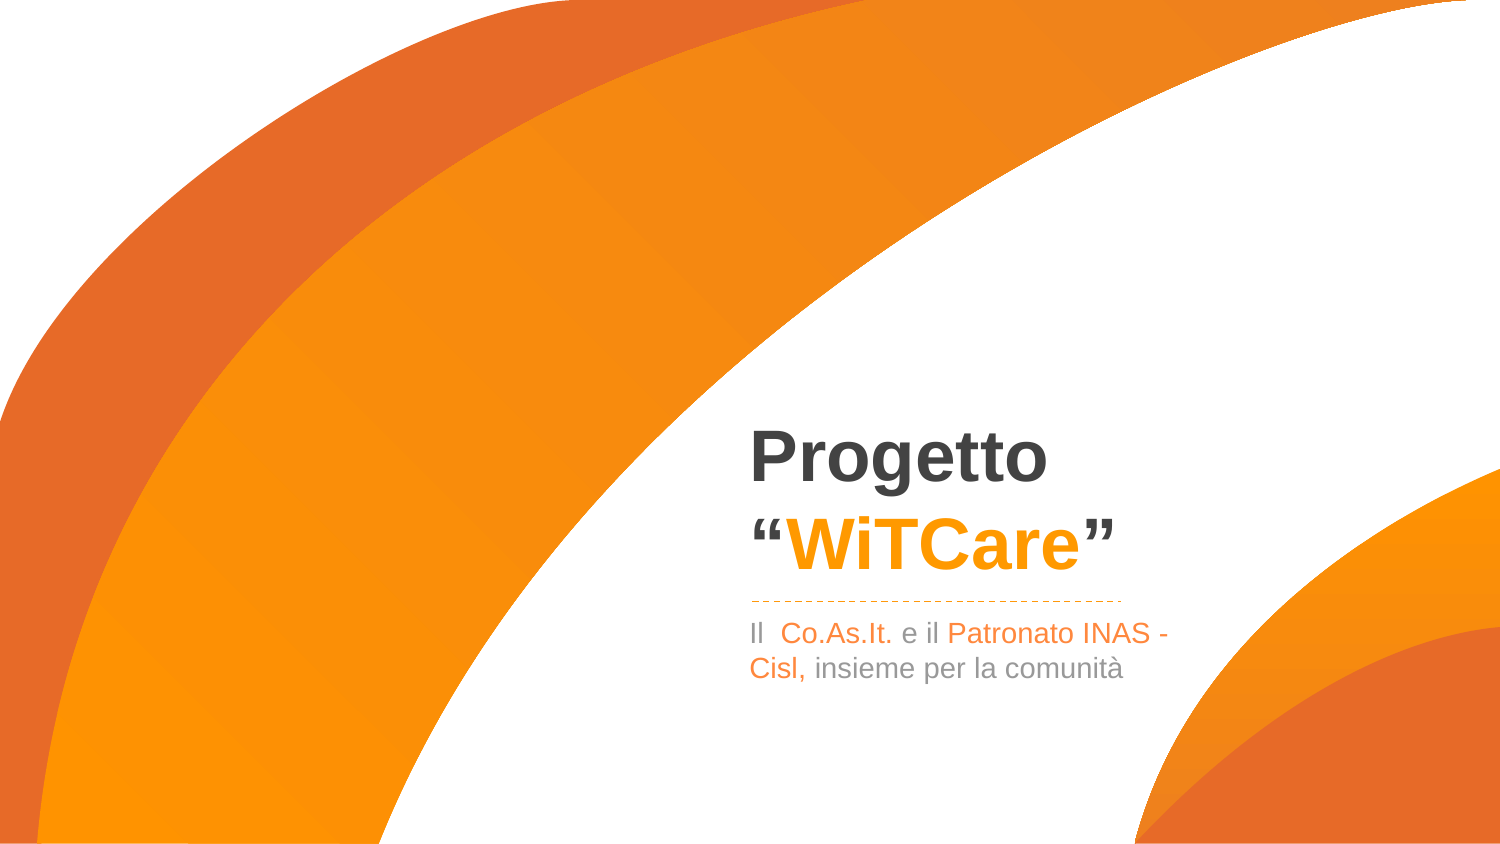

# Progetto “WiTCare”
Il  Co.As.It. e il Patronato INAS - Cisl, insieme per la comunità